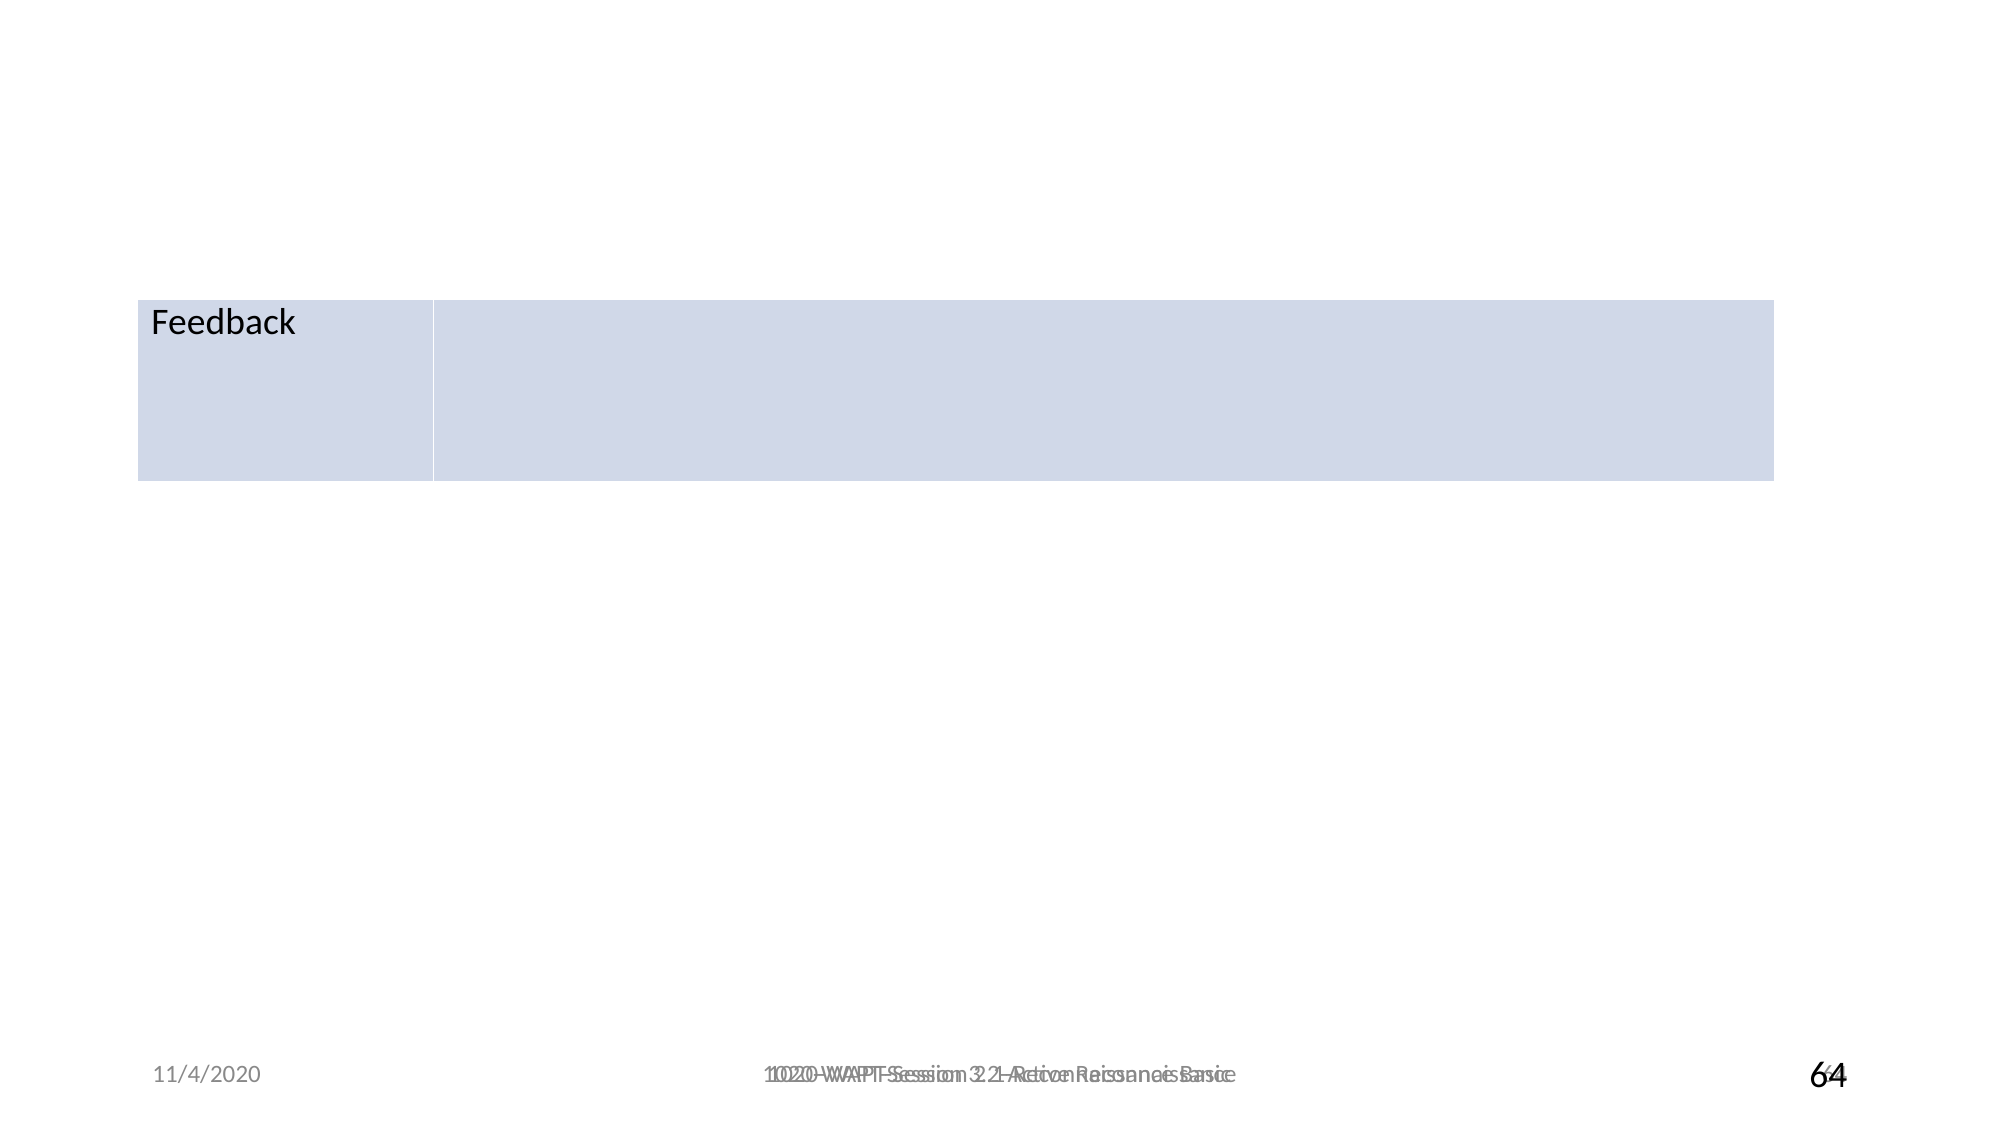

| Feedback​ |  |
| --- | --- |
1020-WAPT-Session 3.2-Active Reconnaissance
64
11/4/2020
1020-WAPT-Session 2.1-Reconnaissance Basic
64